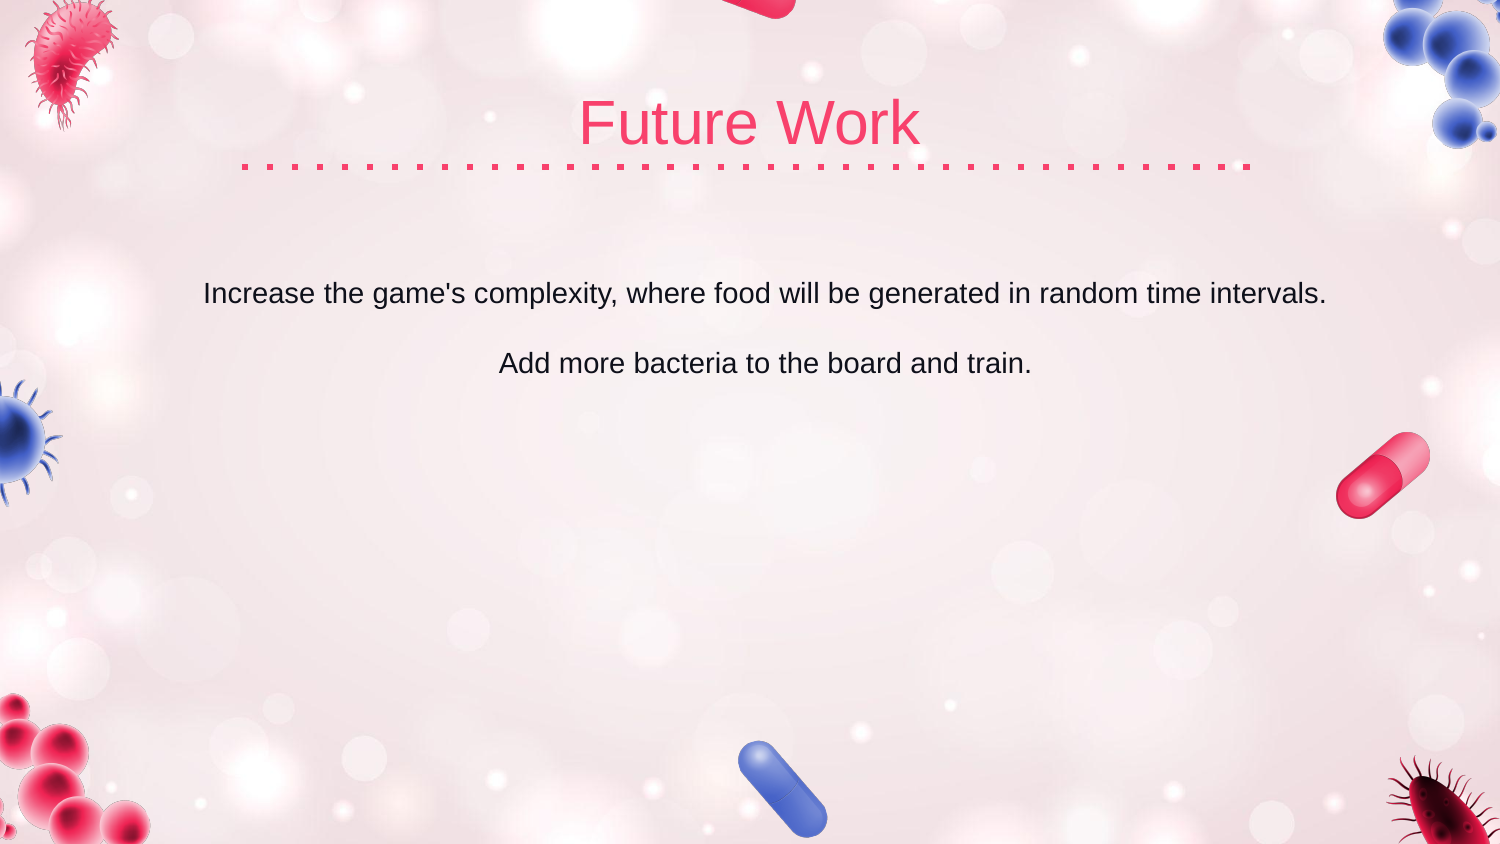

Future Work
Increase the game's complexity, where food will be generated in random time intervals.
Add more bacteria to the board and train.